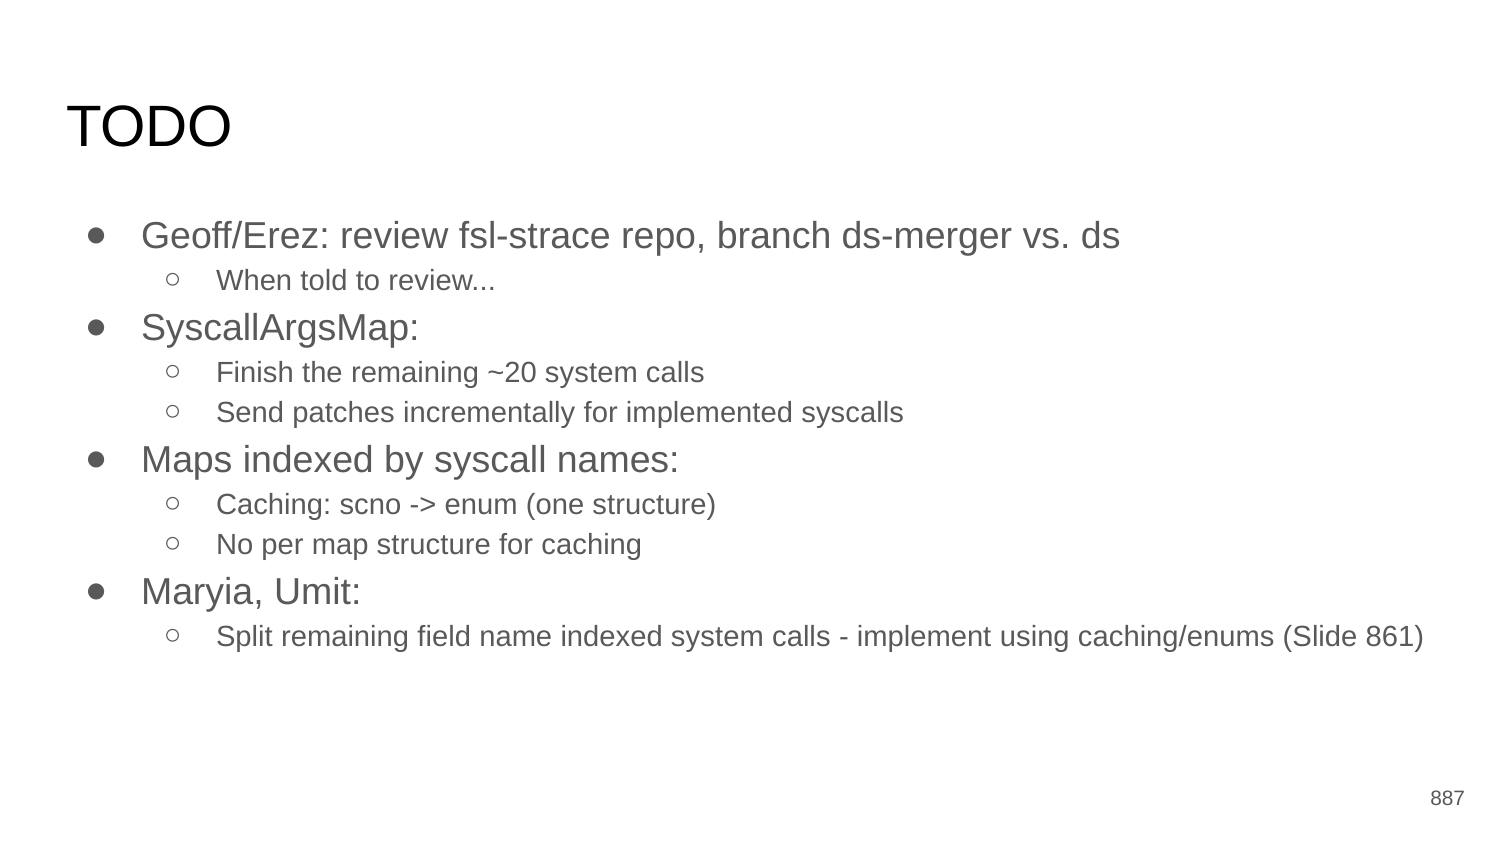

# TODO
Geoff/Erez: review fsl-strace repo, branch ds-merger vs. ds
When told to review...
SyscallArgsMap:
Finish the remaining ~20 system calls
Send patches incrementally for implemented syscalls
Maps indexed by syscall names:
Caching: scno -> enum (one structure)
No per map structure for caching
Maryia, Umit:
Split remaining field name indexed system calls - implement using caching/enums (Slide 861)
887